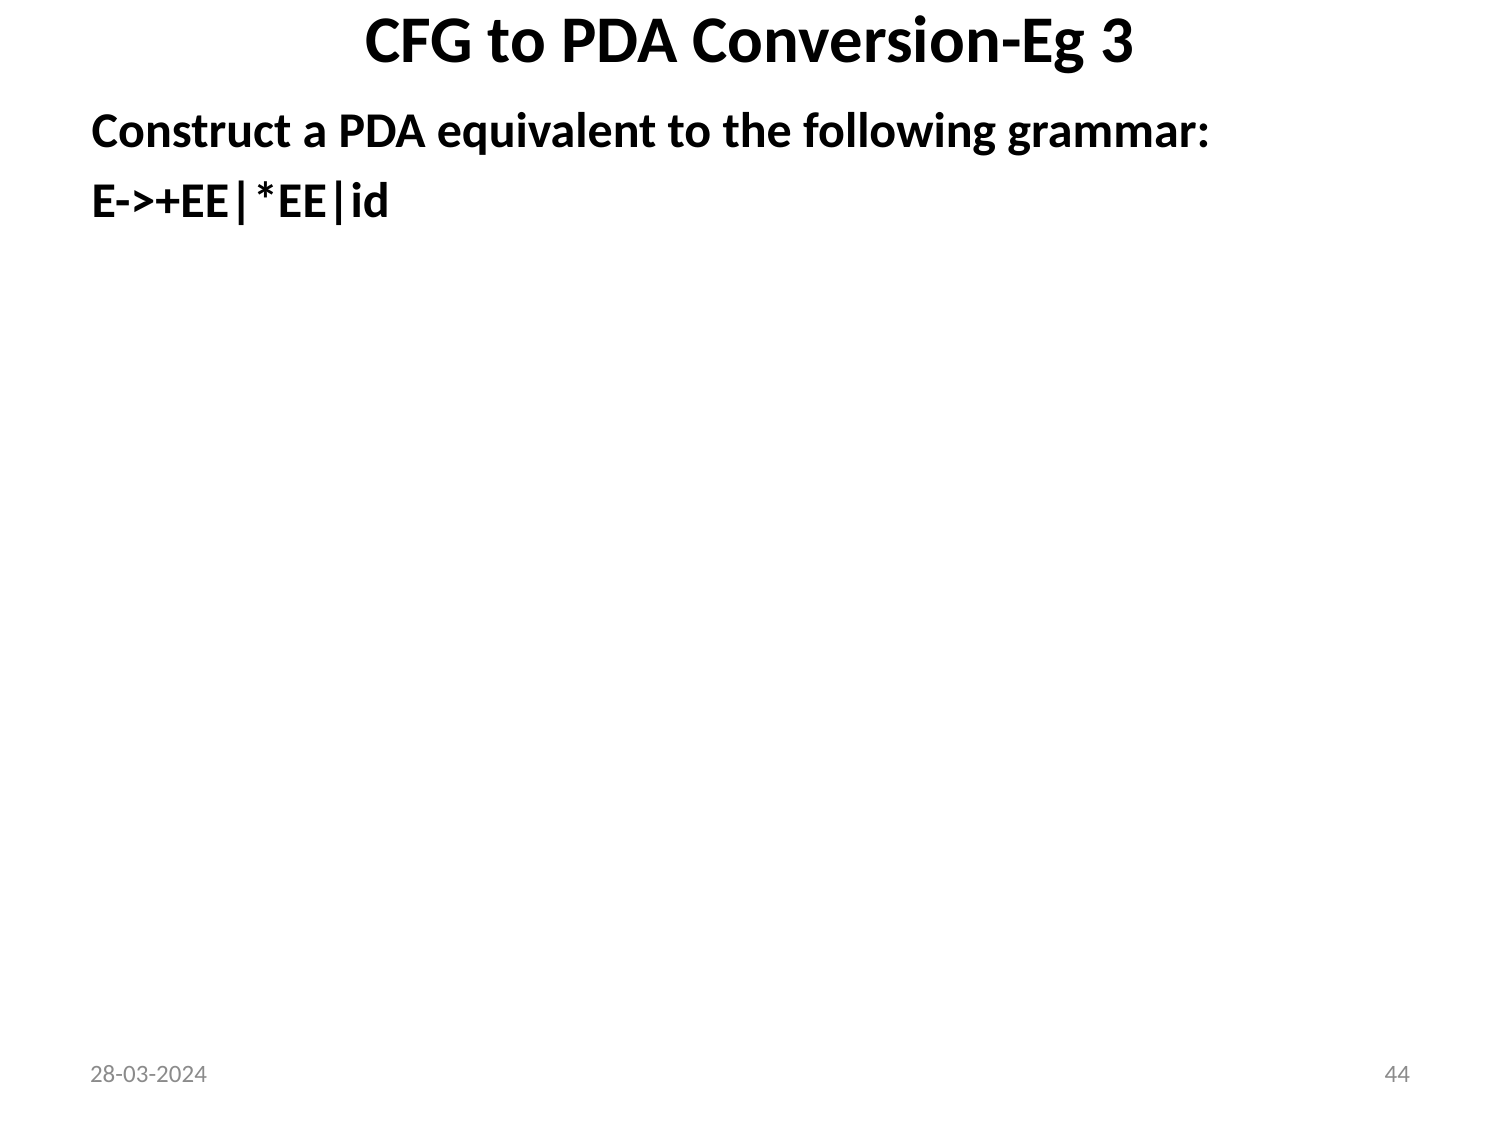

# CFG to PDA Conversion-Eg 3
Construct a PDA equivalent to the following grammar:
E->+EE|*EE|id
28-03-2024
44